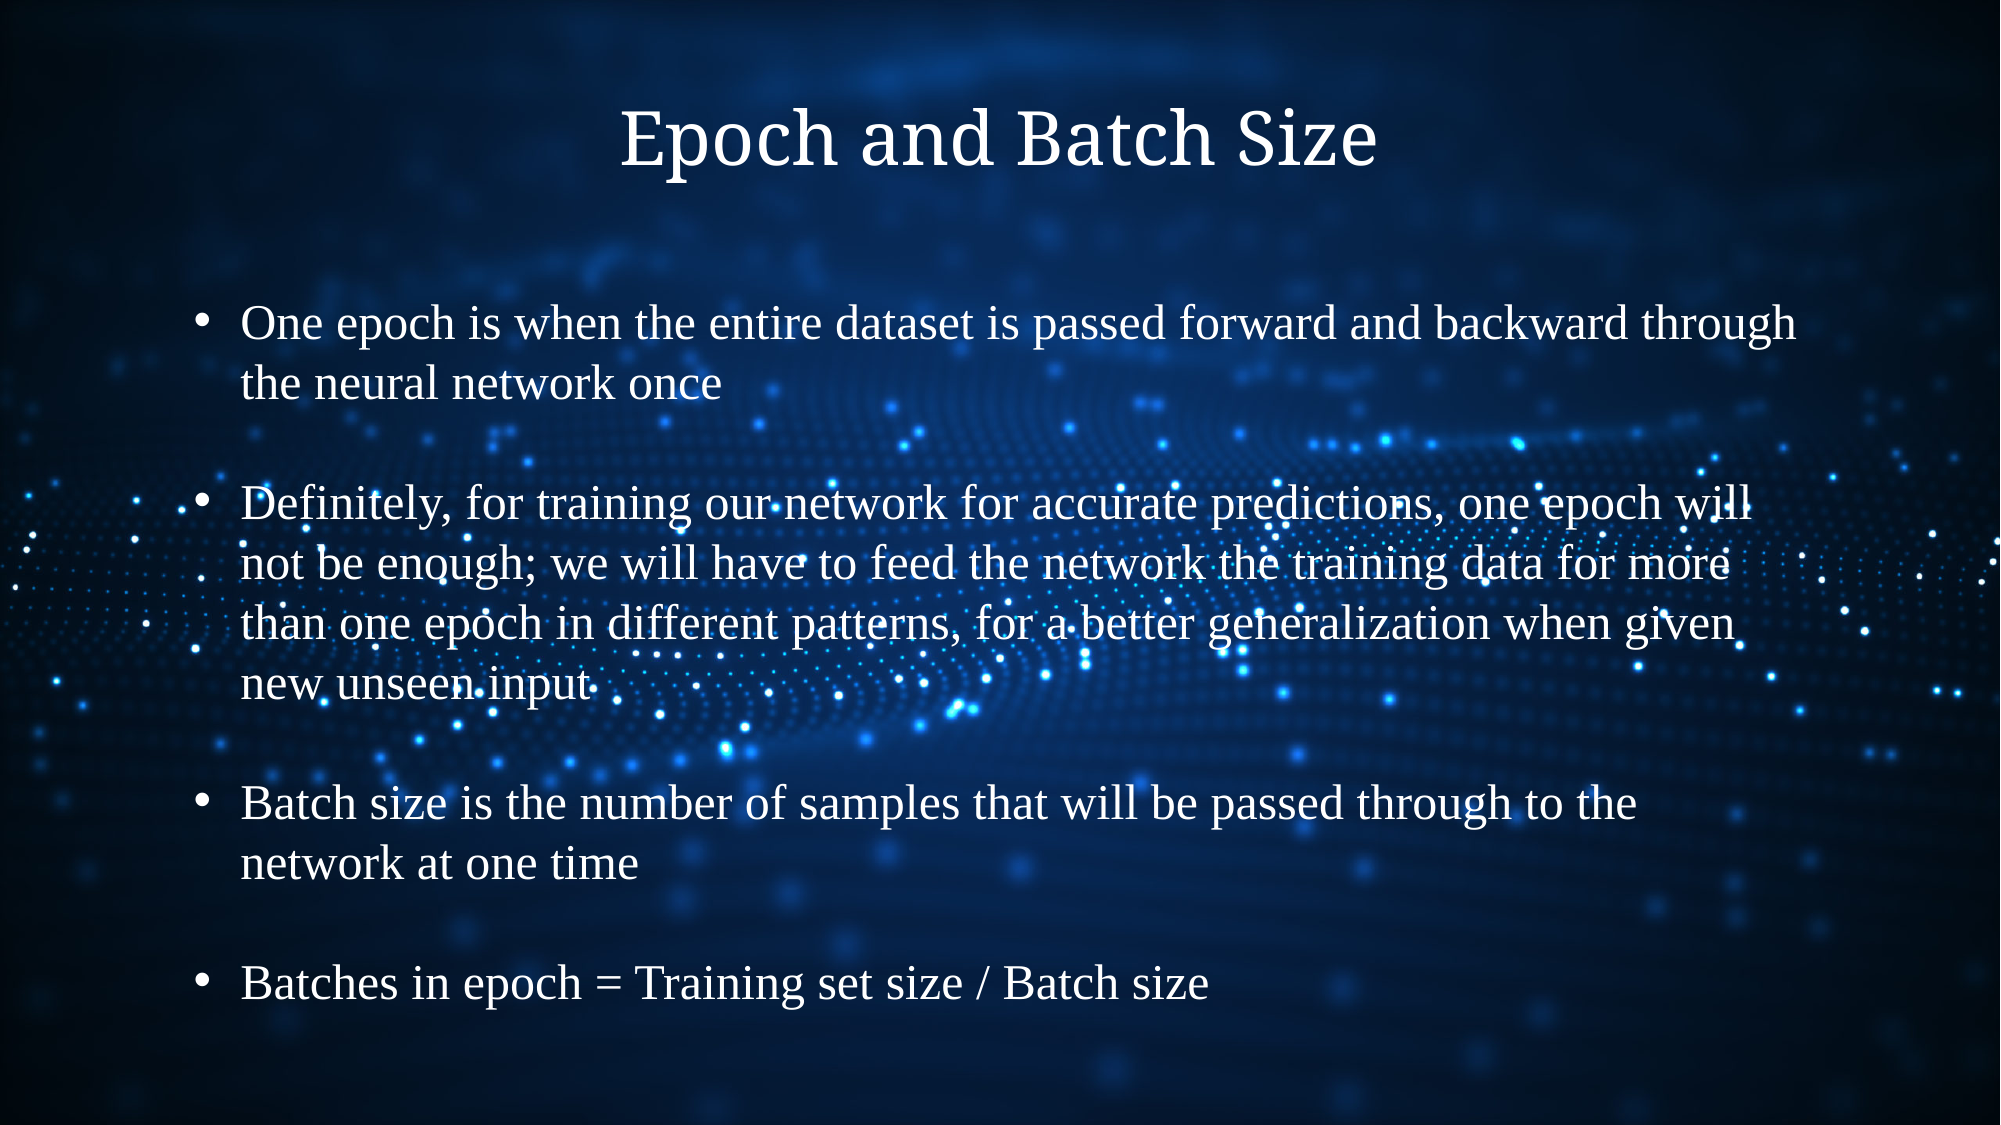

Epoch and Batch Size
One epoch is when the entire dataset is passed forward and backward through the neural network once

Definitely, for training our network for accurate predictions, one epoch will not be enough; we will have to feed the network the training data for more than one epoch in different patterns, for a better generalization when given new unseen input

Batch size is the number of samples that will be passed through to the network at one time

Batches in epoch = Training set size / Batch size